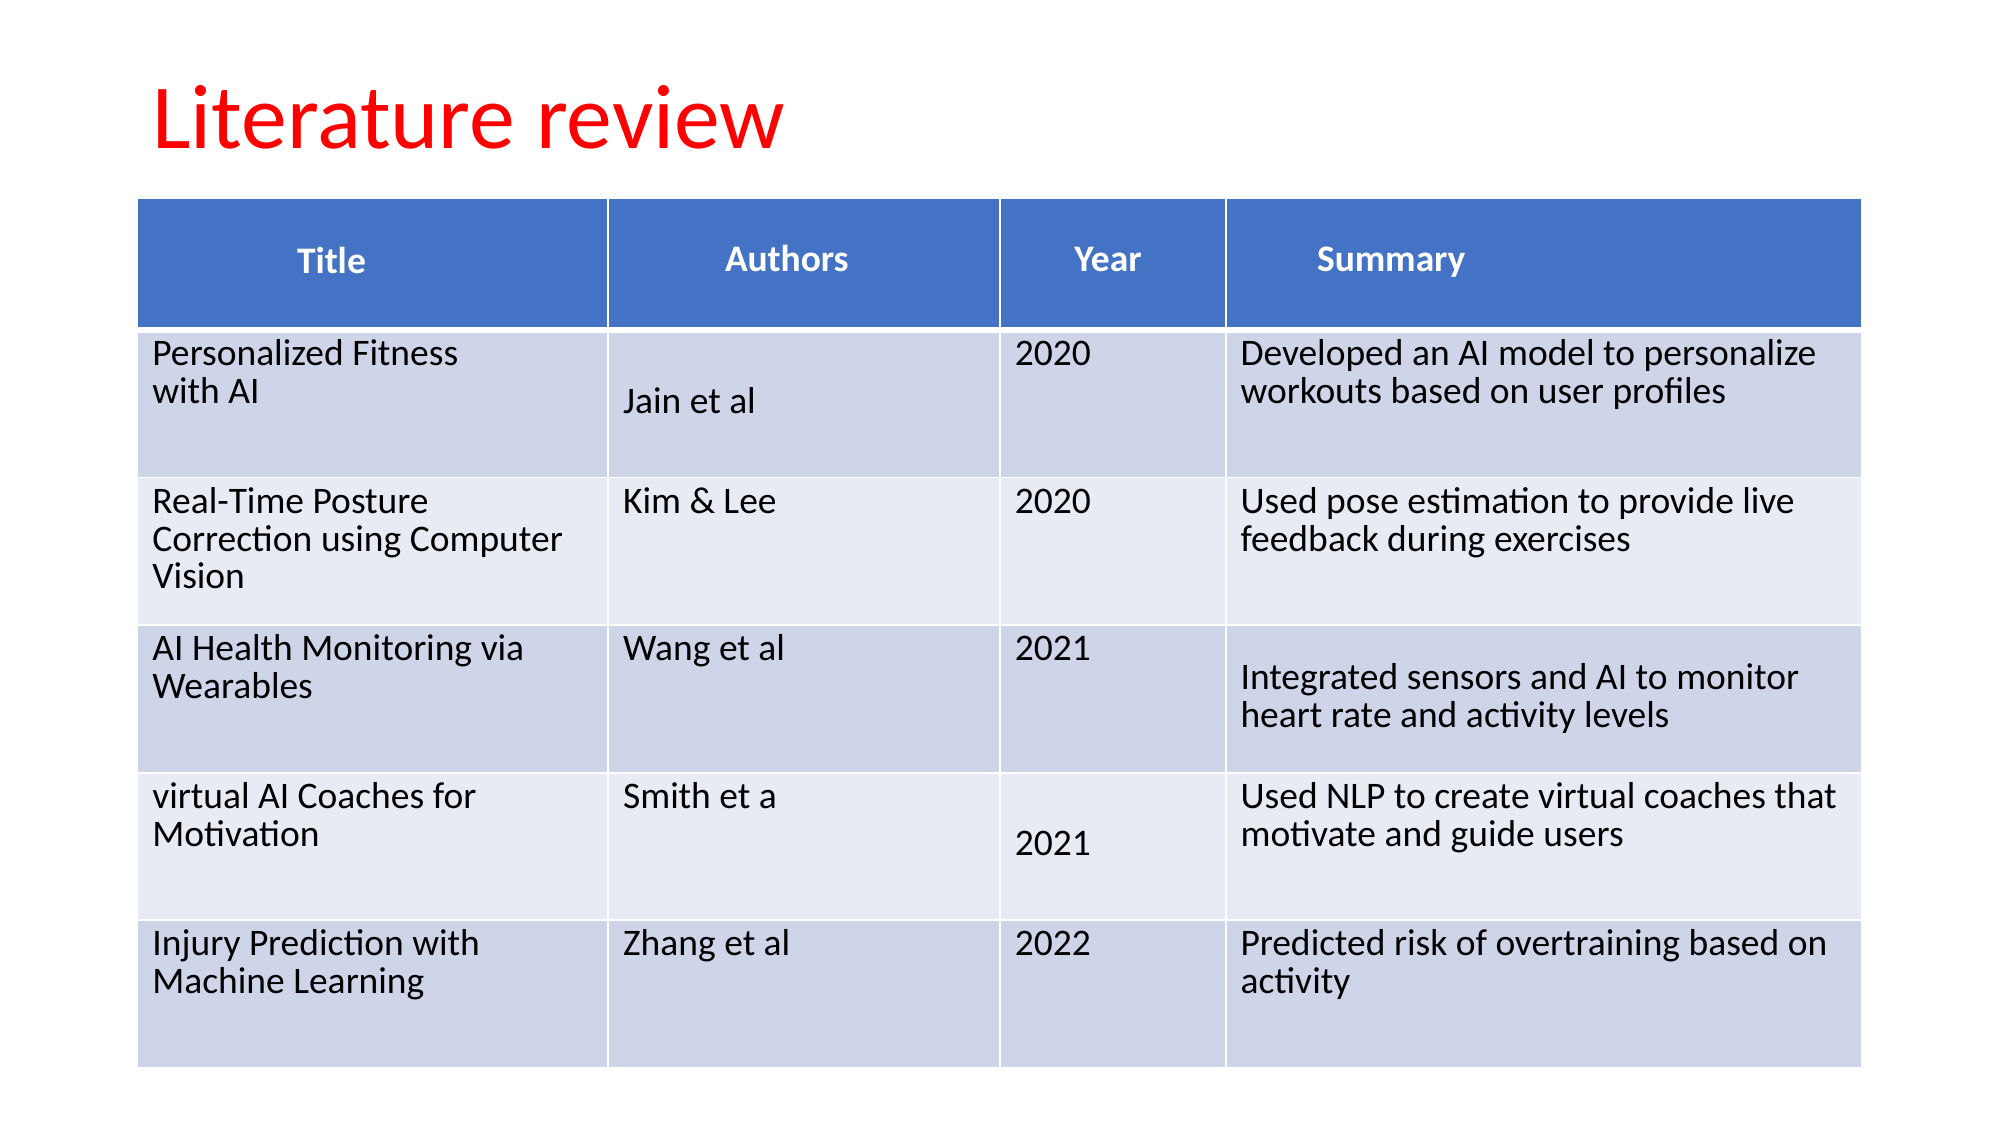

# Literature review
| Title | Authors | Year | Summary |
| --- | --- | --- | --- |
| Personalized Fitness with AI | Jain et al | 2020 | Developed an AI model to personalize workouts based on user profiles |
| Real-Time Posture Correction using Computer Vision | Kim & Lee | 2020 | Used pose estimation to provide live feedback during exercises |
| AI Health Monitoring via Wearables | Wang et al | 2021 | Integrated sensors and AI to monitor heart rate and activity levels |
| virtual AI Coaches for Motivation | Smith et a | 2021 | Used NLP to create virtual coaches that motivate and guide users |
| Injury Prediction with Machine Learning | Zhang et al | 2022 | Predicted risk of overtraining based on activity |